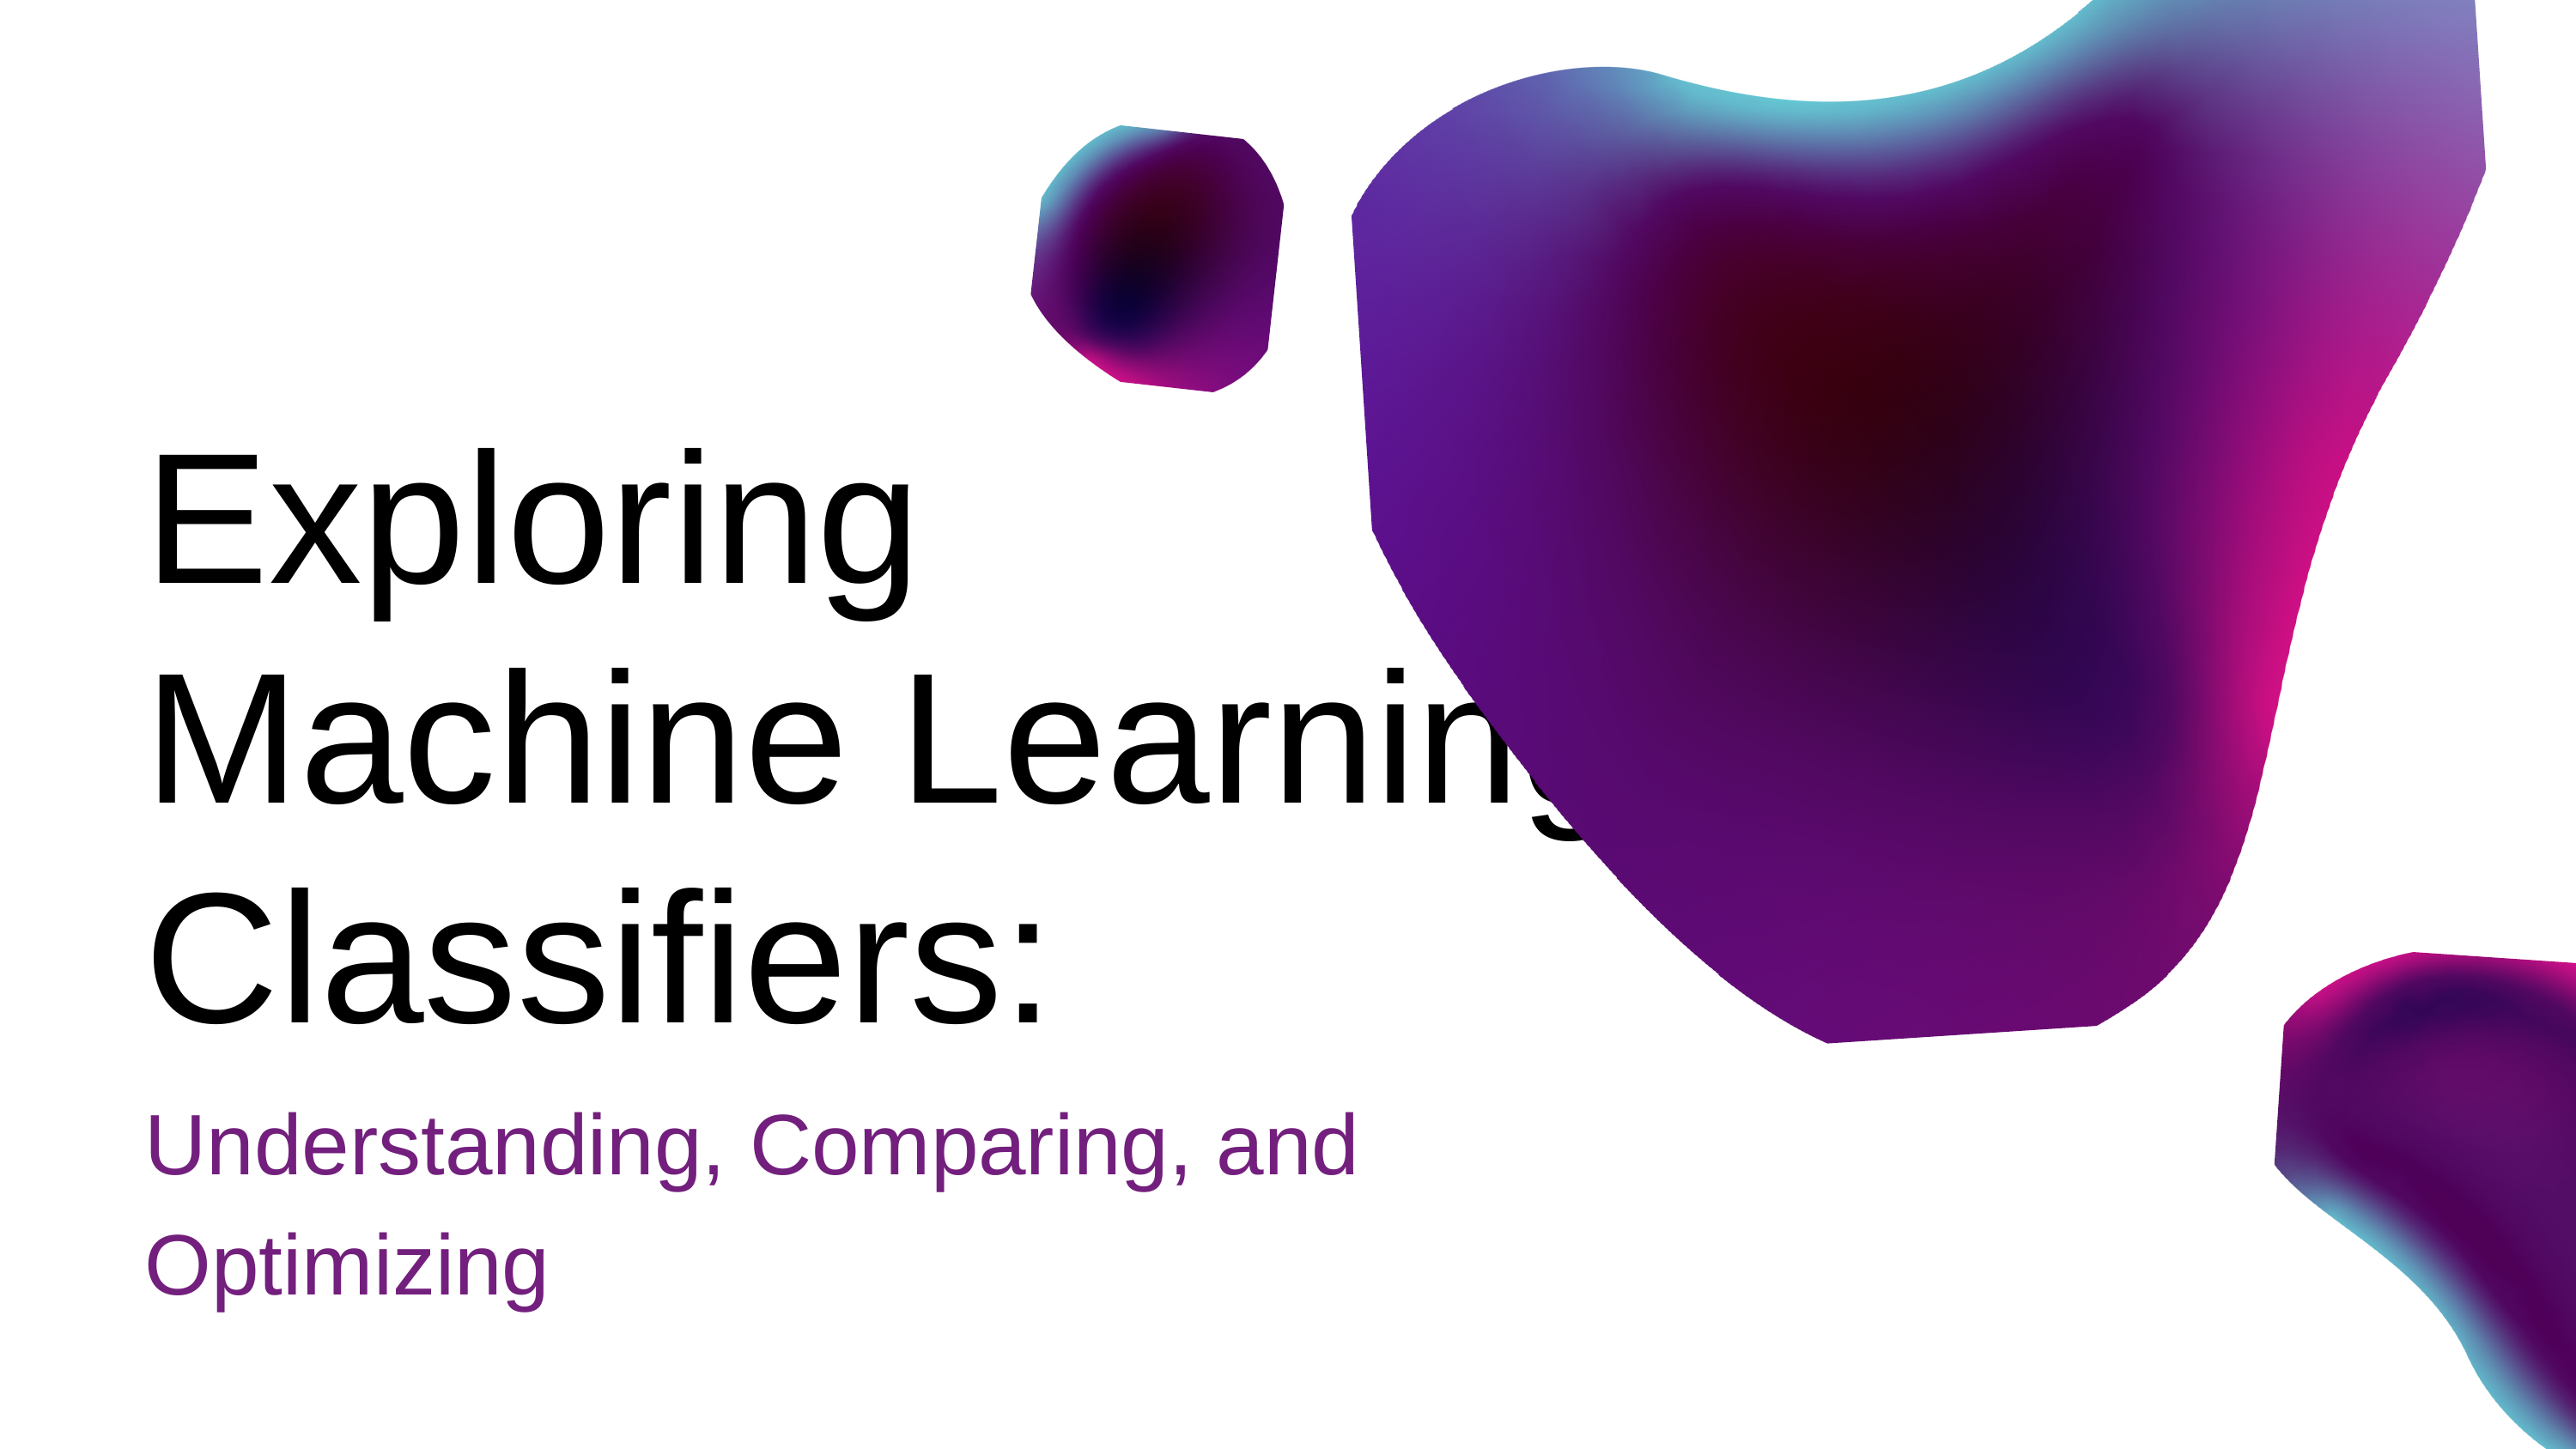

Exploring Machine Learning Classifiers:

Understanding, Comparing, and Optimizing